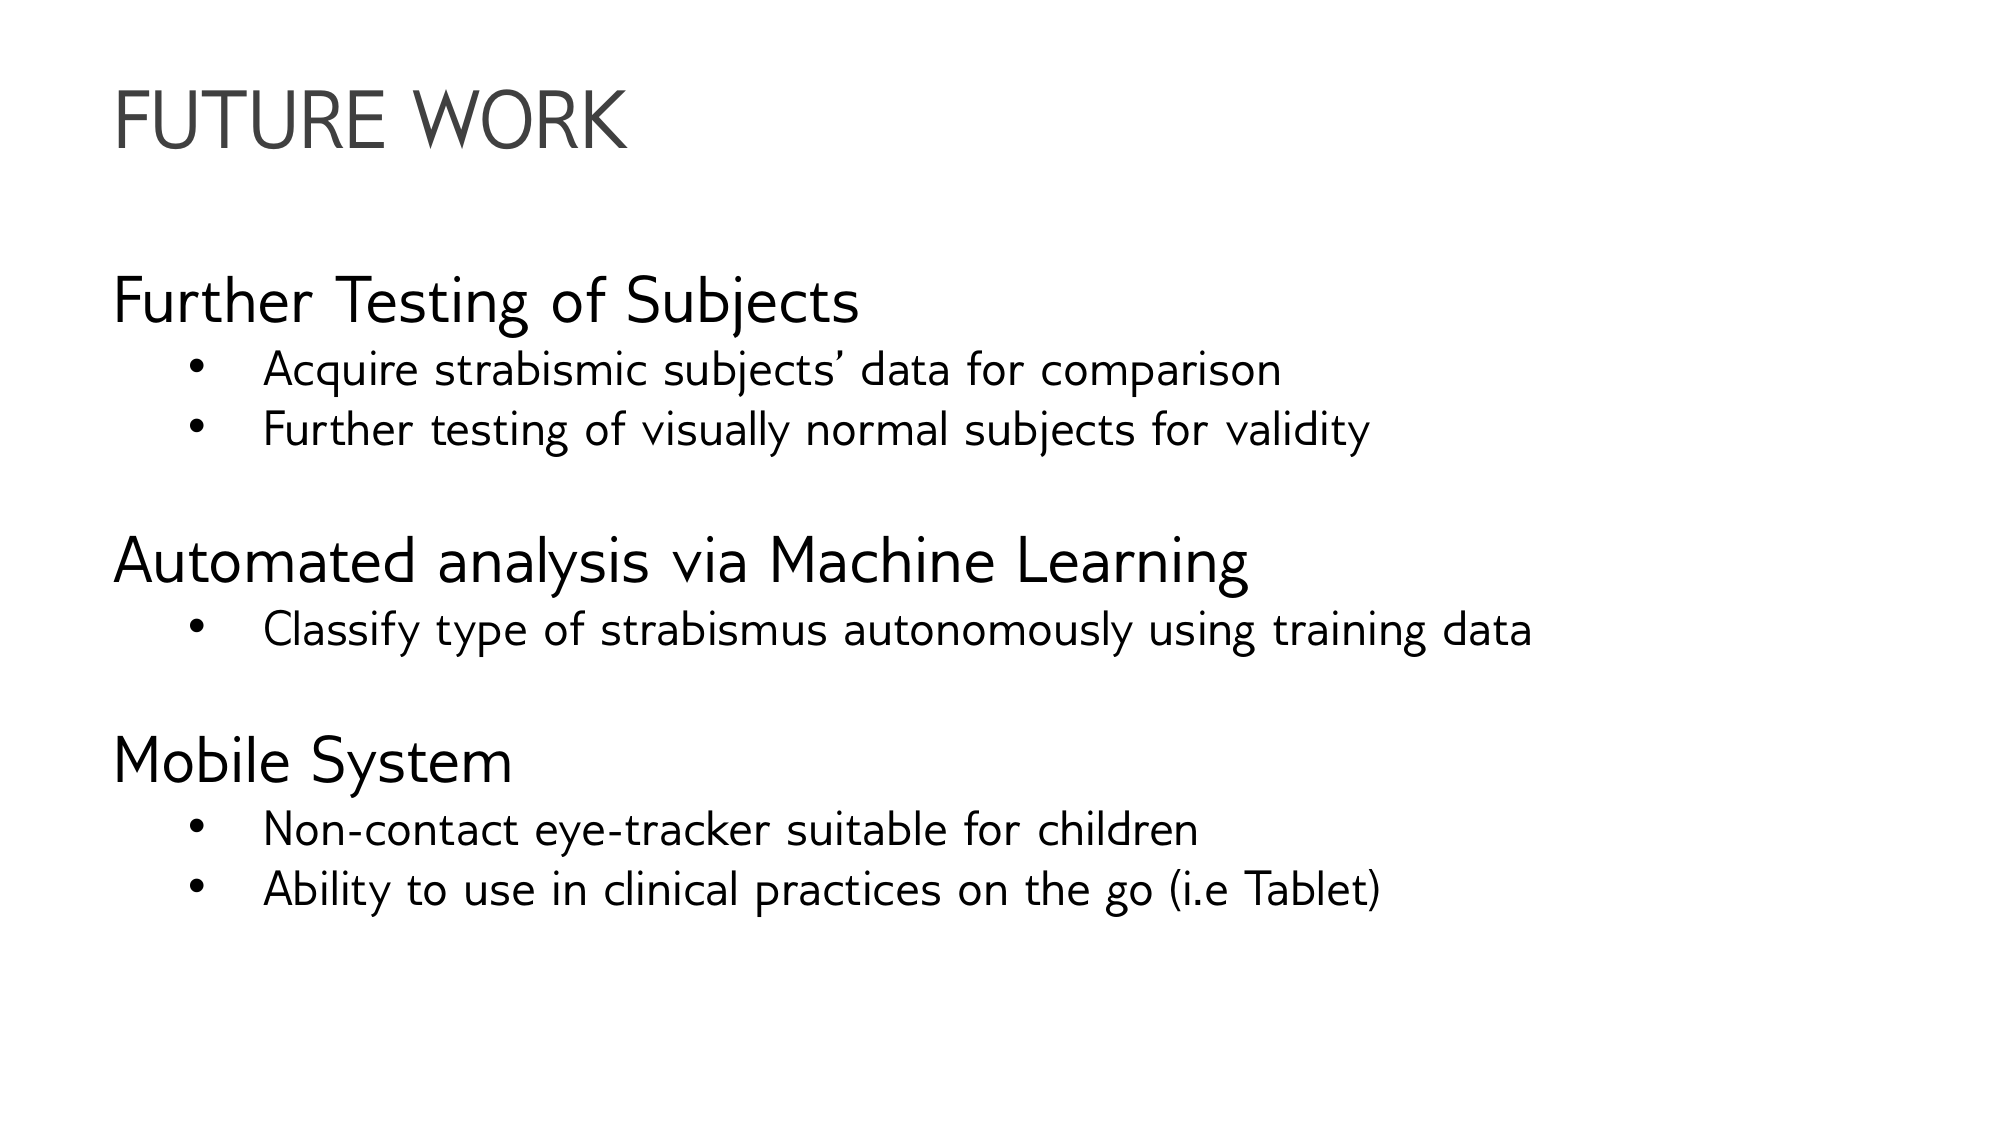

# Future work
Further Testing of Subjects
Acquire strabismic subjects’ data for comparison
Further testing of visually normal subjects for validity

Automated analysis via Machine Learning
Classify type of strabismus autonomously using training data

Mobile System
Non-contact eye-tracker suitable for children
Ability to use in clinical practices on the go (i.e Tablet)